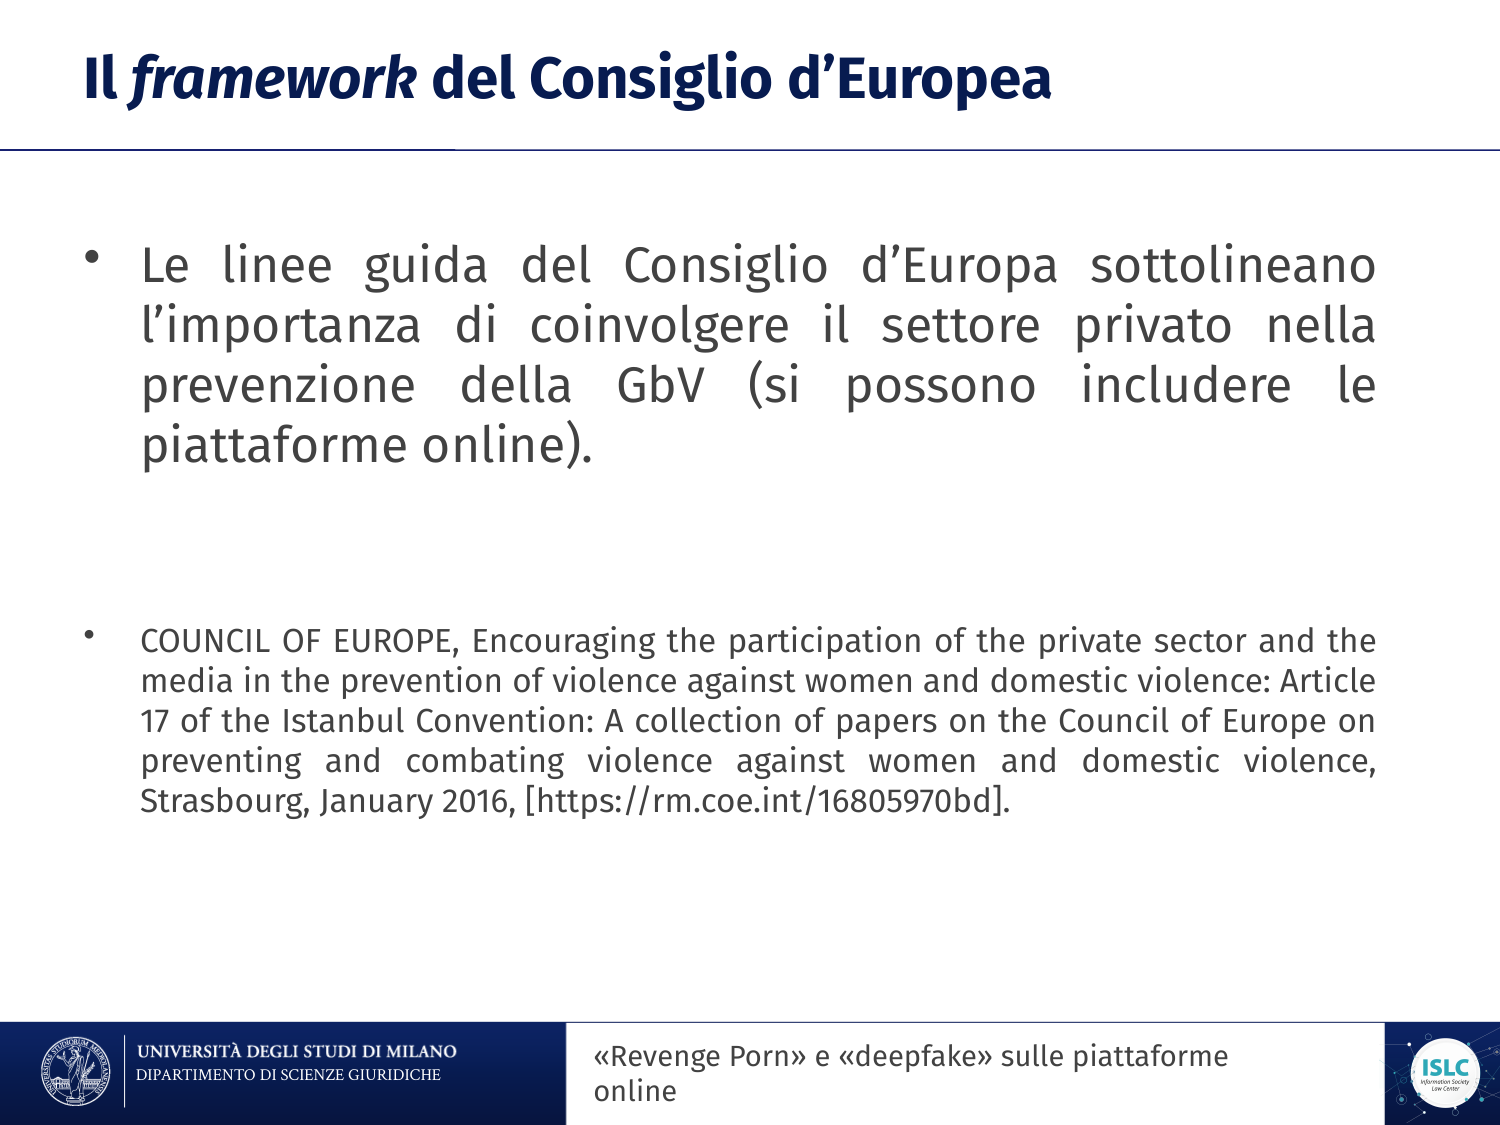

# Il framework del Consiglio d’Europea
Le linee guida del Consiglio d’Europa sottolineano l’importanza di coinvolgere il settore privato nella prevenzione della GbV (si possono includere le piattaforme online).

COUNCIL OF EUROPE, Encouraging the participation of the private sector and the media in the prevention of violence against women and domestic violence: Article 17 of the Istanbul Convention: A collection of papers on the Council of Europe on preventing and combating violence against women and domestic violence, Strasbourg, January 2016, [https://rm.coe.int/16805970bd].

«Revenge Porn» sulle piattaforme online
«Revenge Porn» e «deepfake» sulle piattaforme online
DIPARTIMENTO DI SCIENZE GIURIDICHE